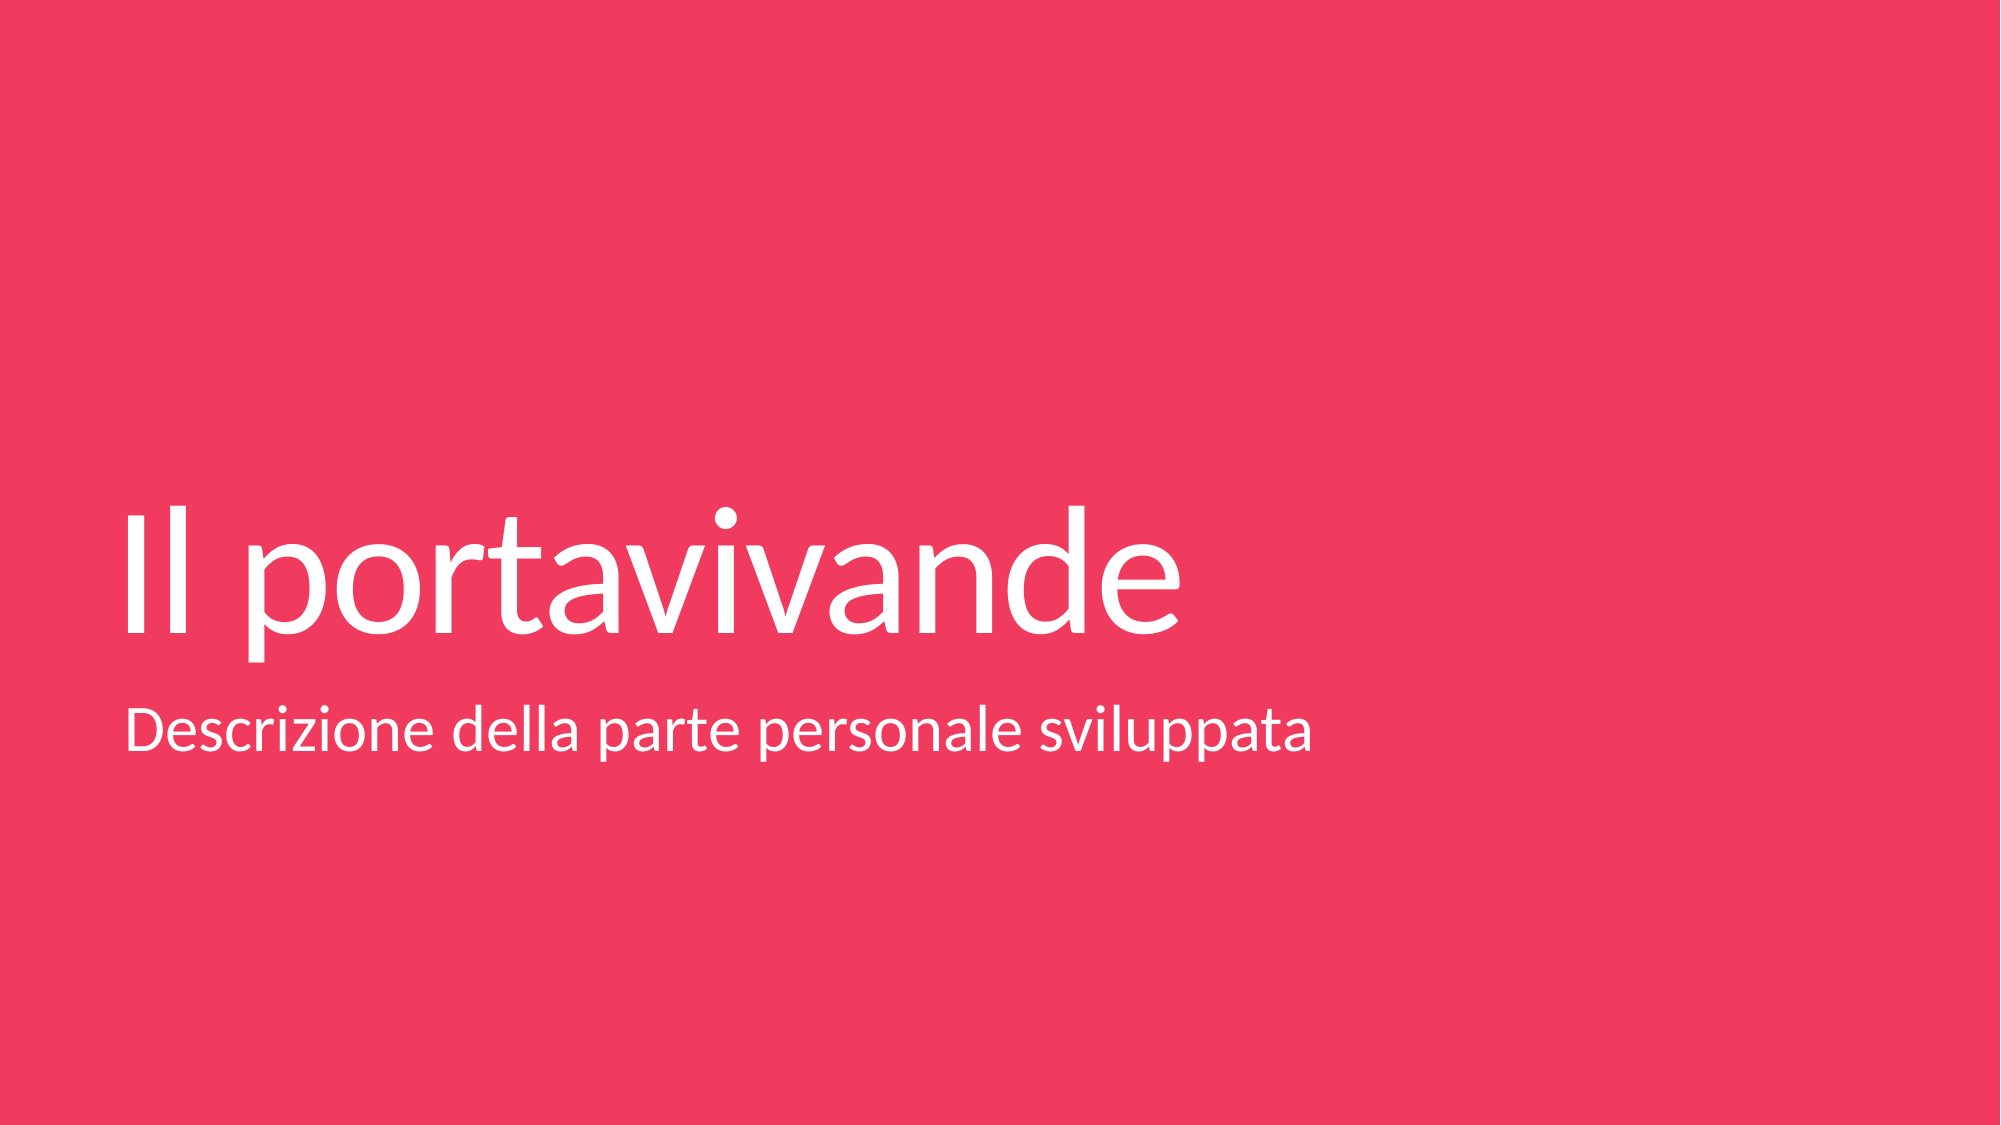

# Il portavivande
Descrizione della parte personale sviluppata